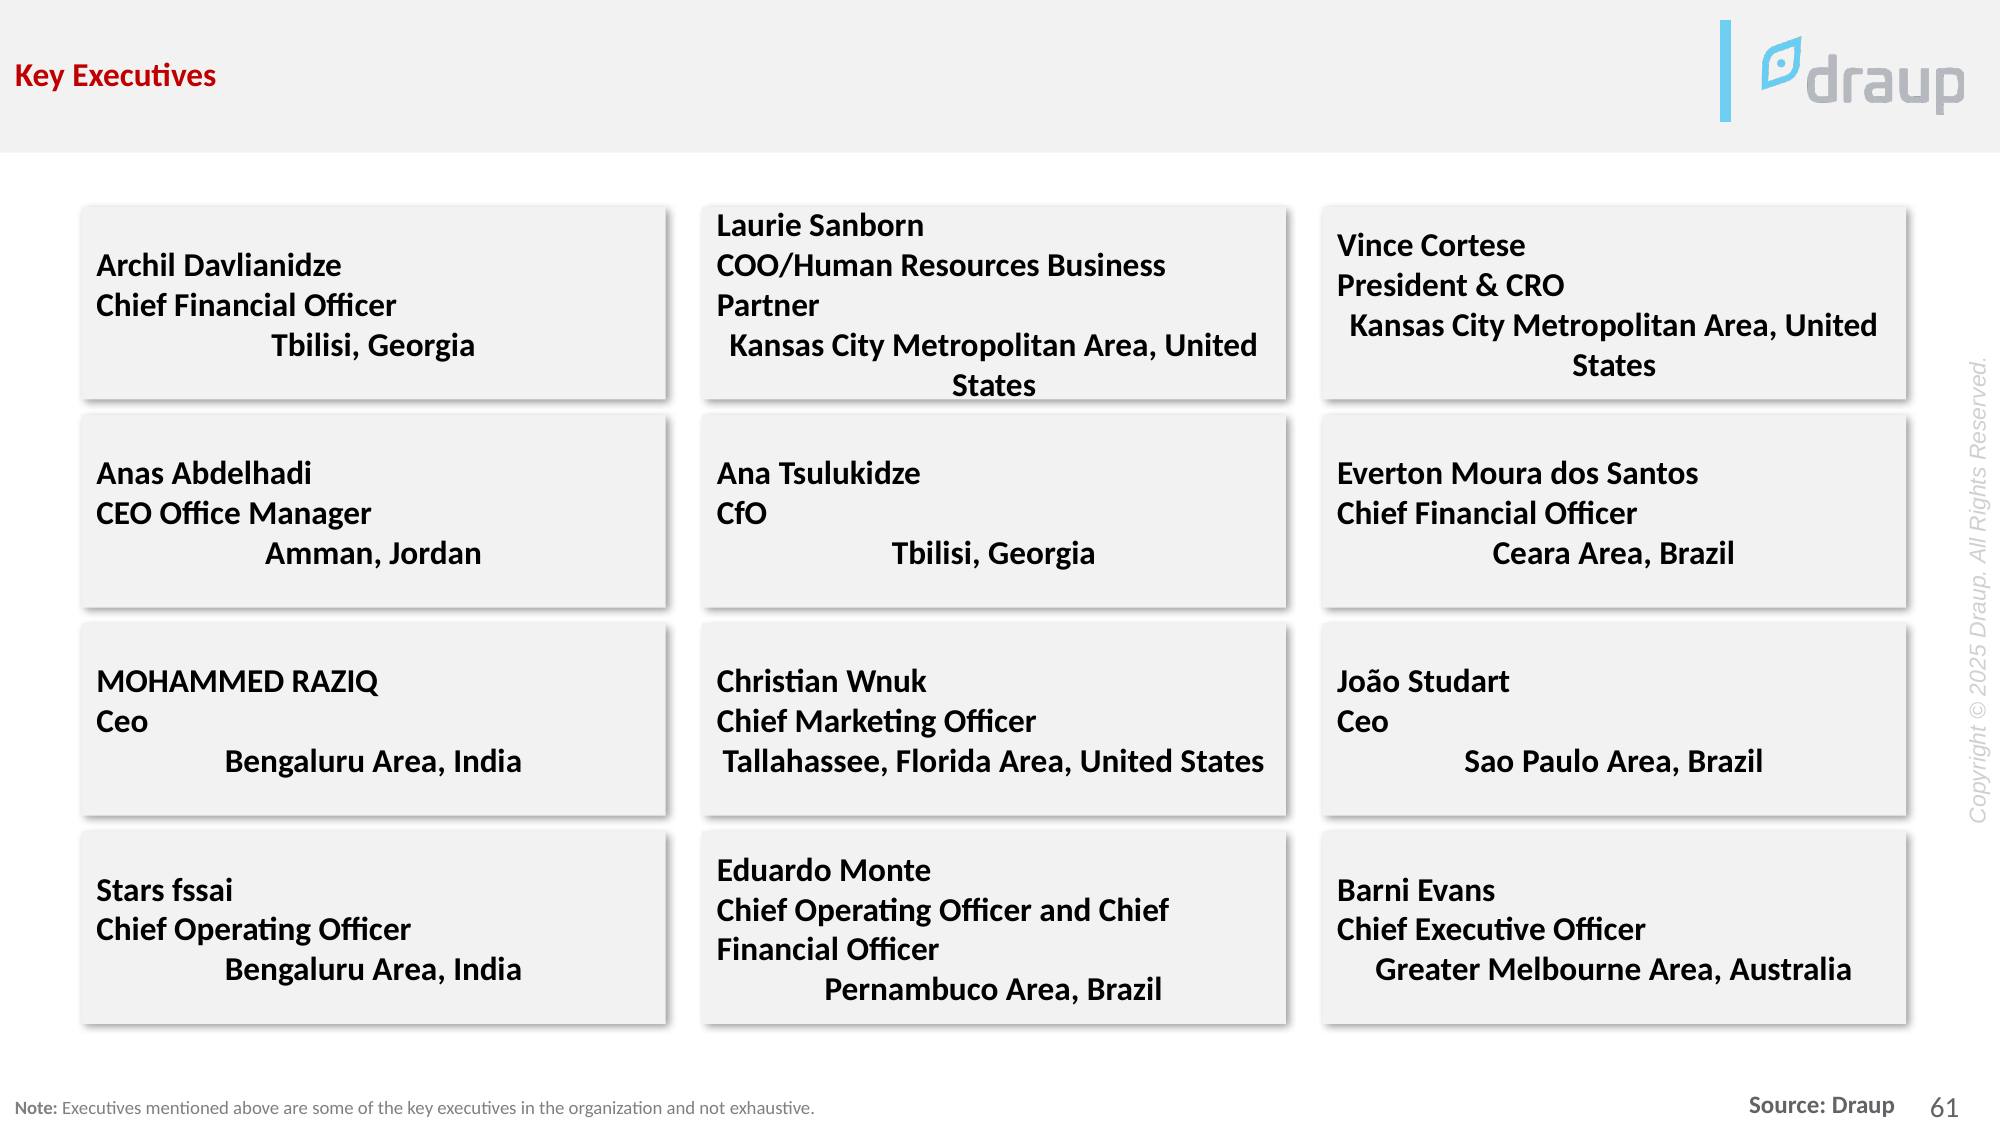

Key Executives
Archil Davlianidze
Chief Financial Officer
Tbilisi, Georgia
Laurie Sanborn
COO/Human Resources Business Partner
Kansas City Metropolitan Area, United States
Vince Cortese
President & CRO
Kansas City Metropolitan Area, United States
Anas Abdelhadi
CEO Office Manager
Amman, Jordan
Ana Tsulukidze
CfO
Tbilisi, Georgia
Everton Moura dos Santos
Chief Financial Officer
Ceara Area, Brazil
MOHAMMED RAZIQ
Ceo
Bengaluru Area, India
Christian Wnuk
Chief Marketing Officer
Tallahassee, Florida Area, United States
João Studart
Ceo
Sao Paulo Area, Brazil
Stars fssai
Chief Operating Officer
Bengaluru Area, India
Eduardo Monte
Chief Operating Officer and Chief Financial Officer
Pernambuco Area, Brazil
Barni Evans
Chief Executive Officer
Greater Melbourne Area, Australia
Note: Executives mentioned above are some of the key executives in the organization and not exhaustive.